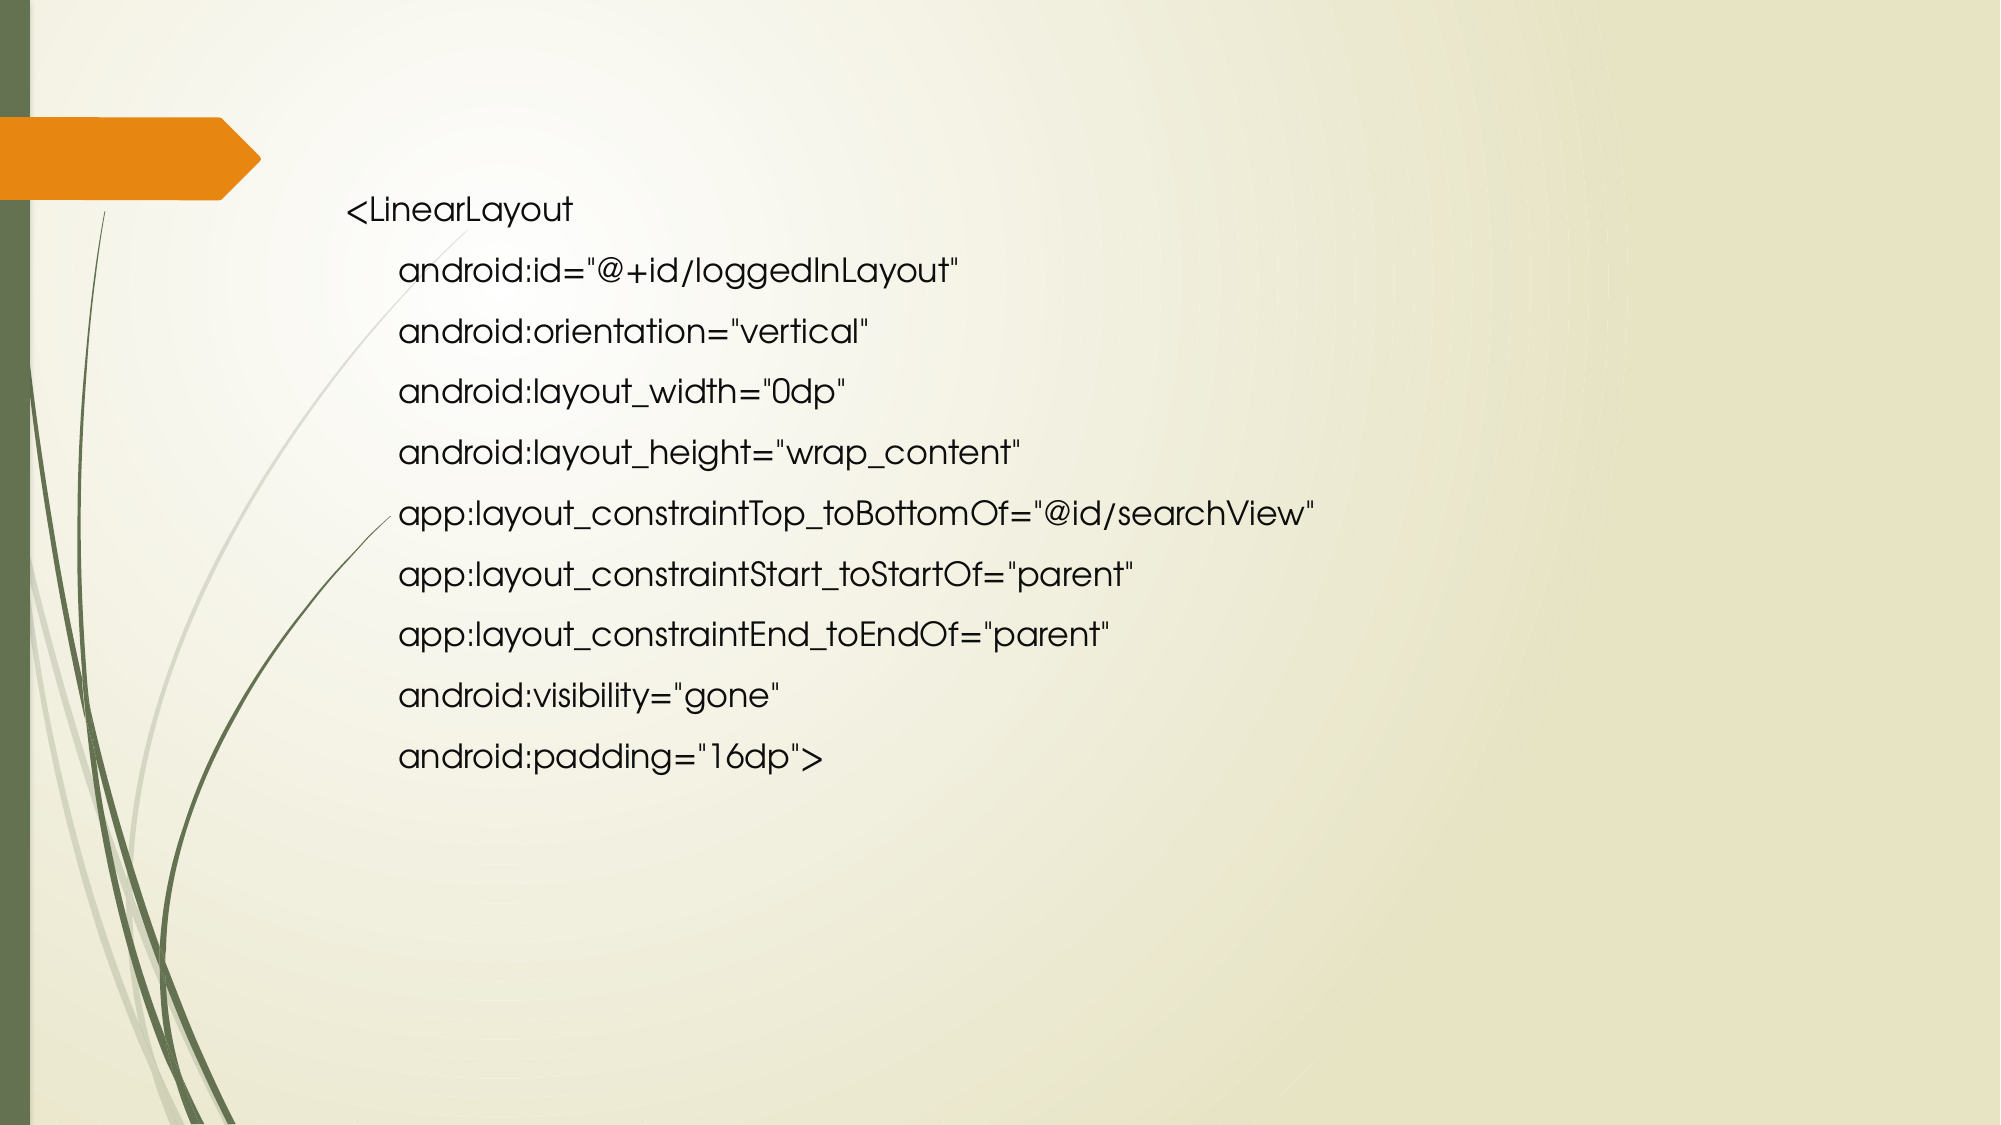

<LinearLayout
        android:id="@+id/loggedInLayout"
        android:orientation="vertical"
        android:layout_width="0dp"
        android:layout_height="wrap_content"
        app:layout_constraintTop_toBottomOf="@id/searchView"
        app:layout_constraintStart_toStartOf="parent"
        app:layout_constraintEnd_toEndOf="parent"
        android:visibility="gone"
        android:padding="16dp">